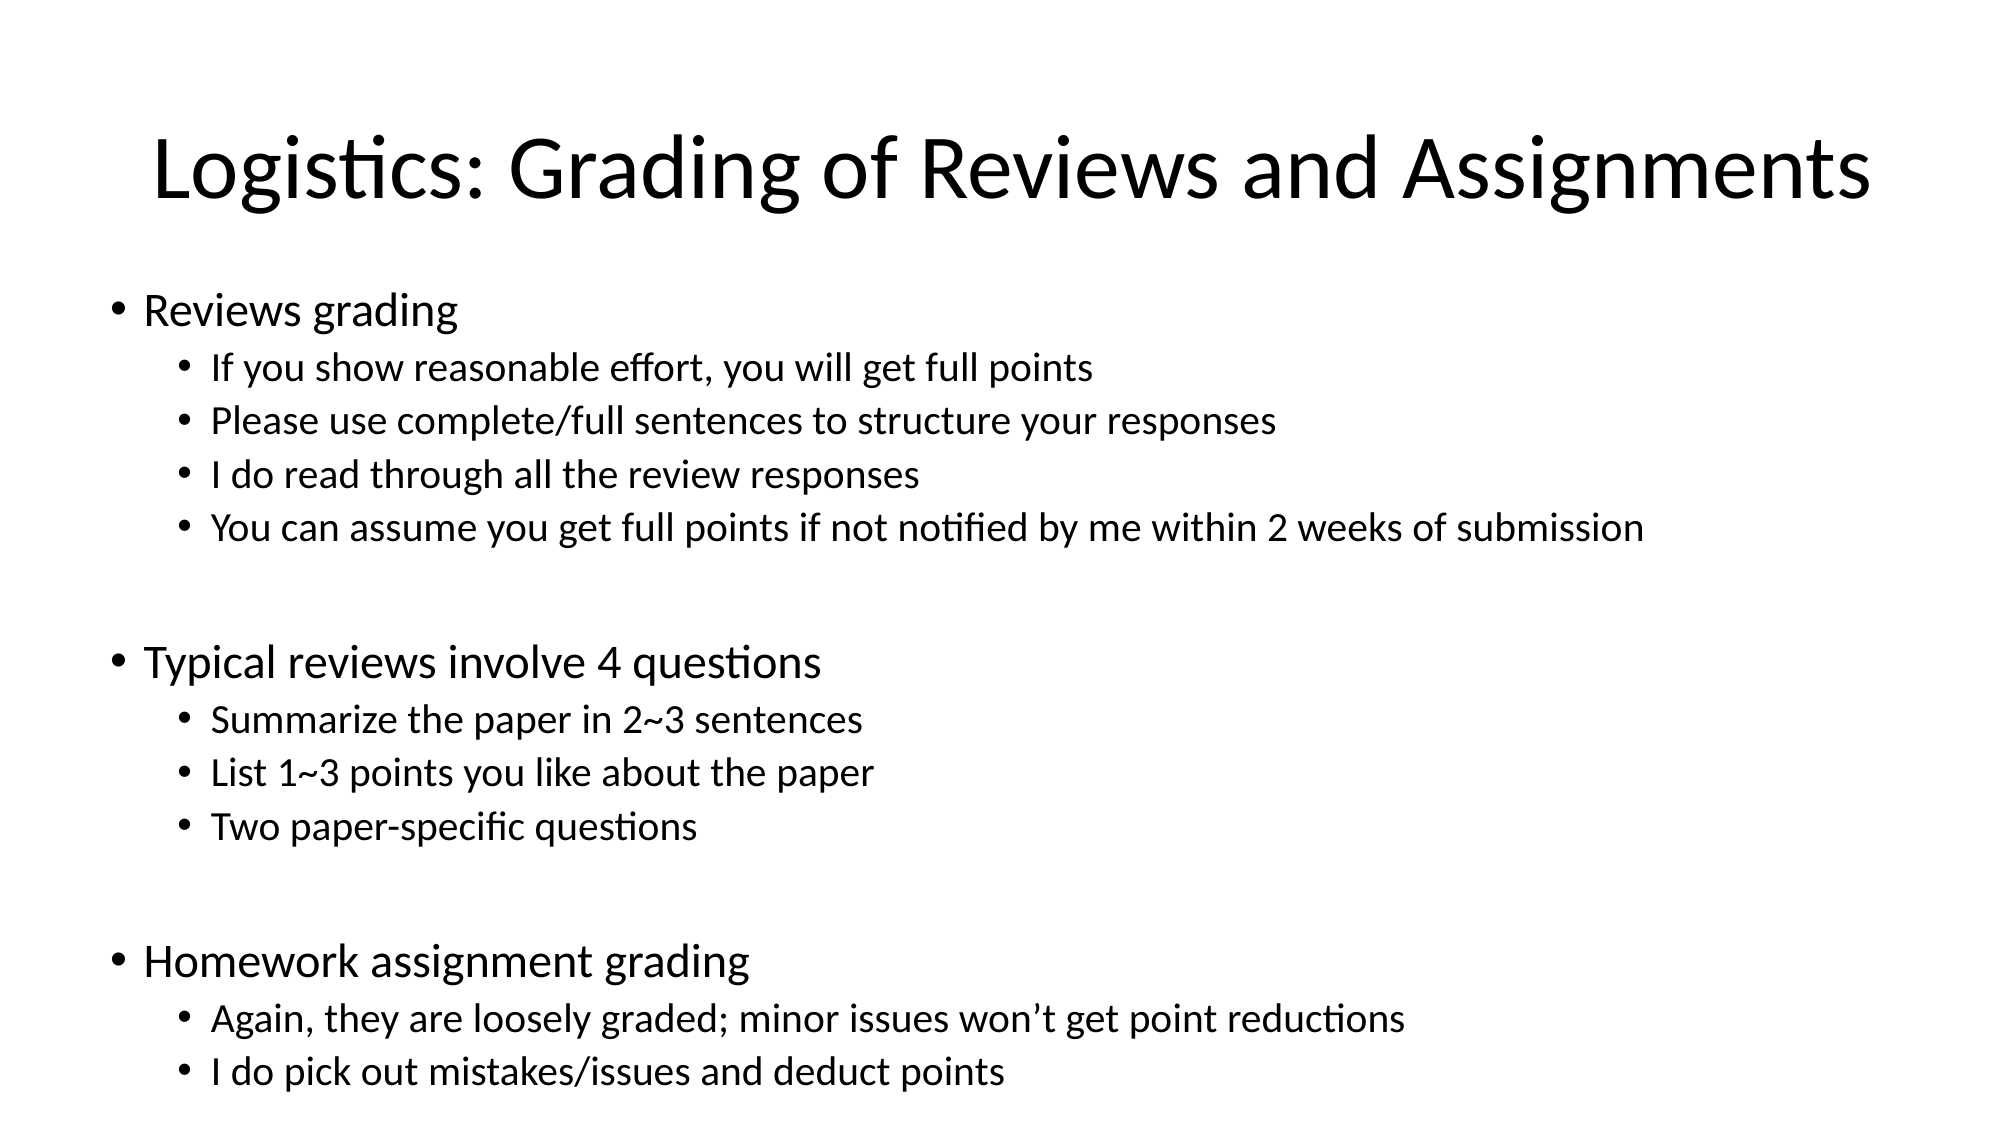

# Logistics: Grading of Reviews and Assignments
Reviews grading
If you show reasonable effort, you will get full points
Please use complete/full sentences to structure your responses
I do read through all the review responses
You can assume you get full points if not notified by me within 2 weeks of submission

Typical reviews involve 4 questions
Summarize the paper in 2~3 sentences
List 1~3 points you like about the paper
Two paper-specific questions

Homework assignment grading
Again, they are loosely graded; minor issues won’t get point reductions
I do pick out mistakes/issues and deduct points